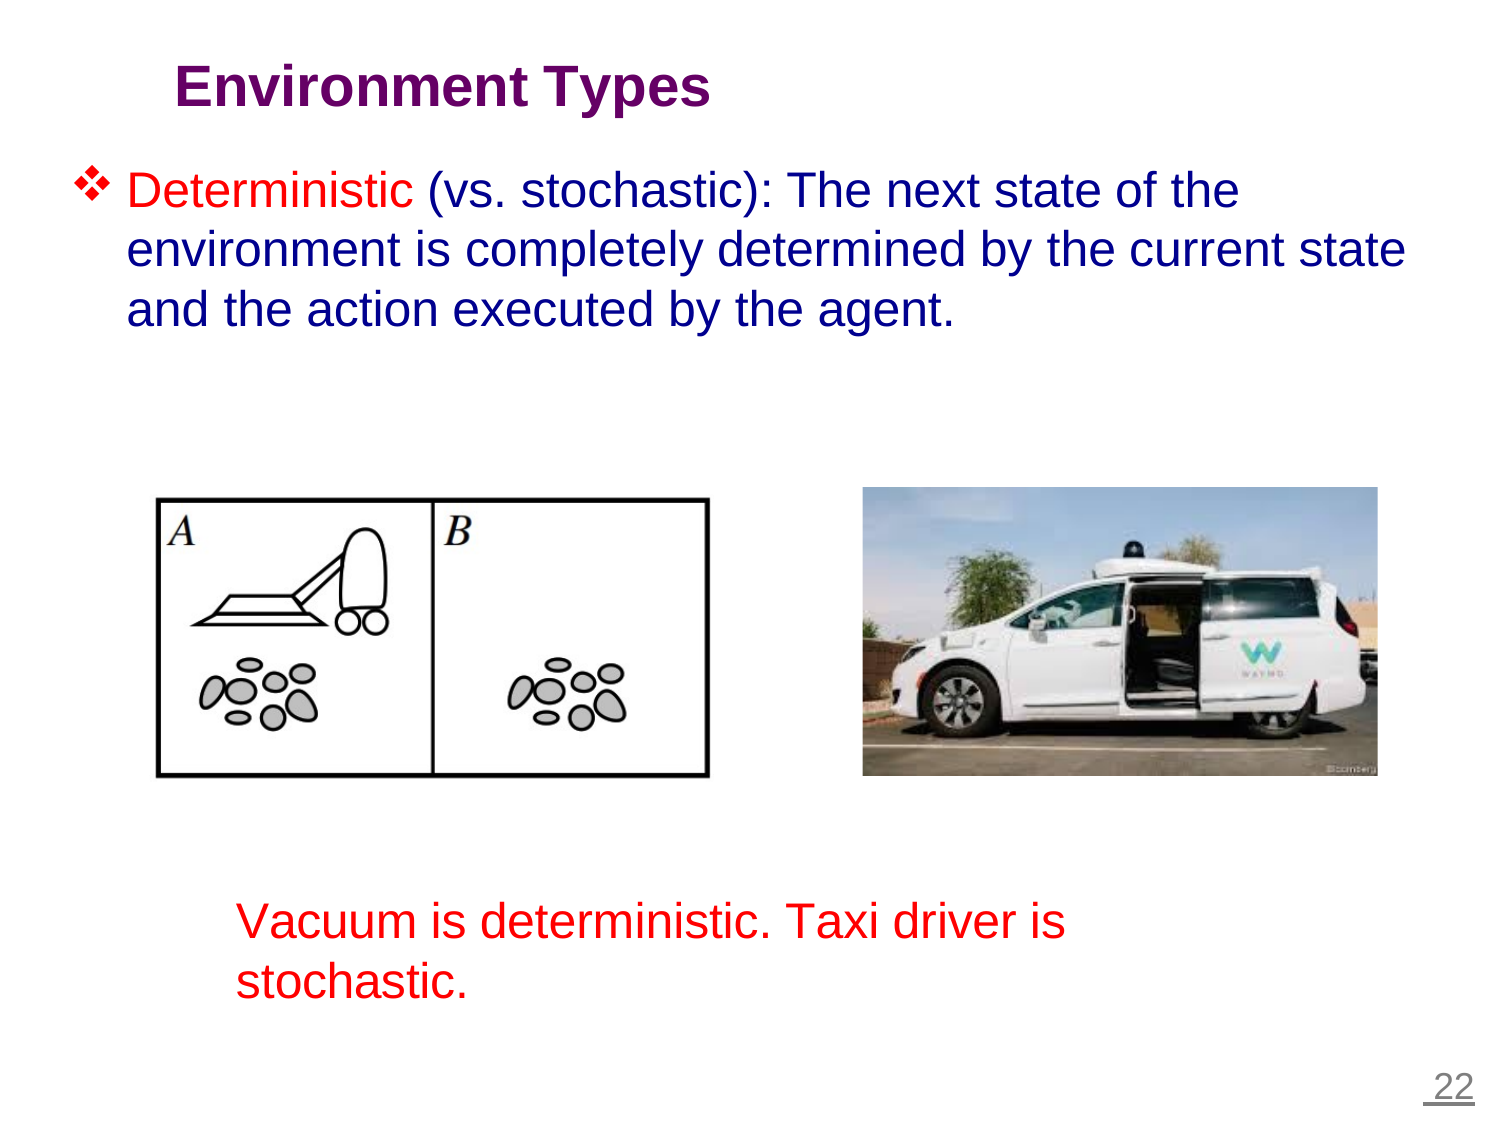

# Environment Types
Deterministic (vs. stochastic): The next state of the environment is completely determined by the current state and the action executed by the agent.

Vacuum is deterministic. Taxi driver is stochastic.
 22